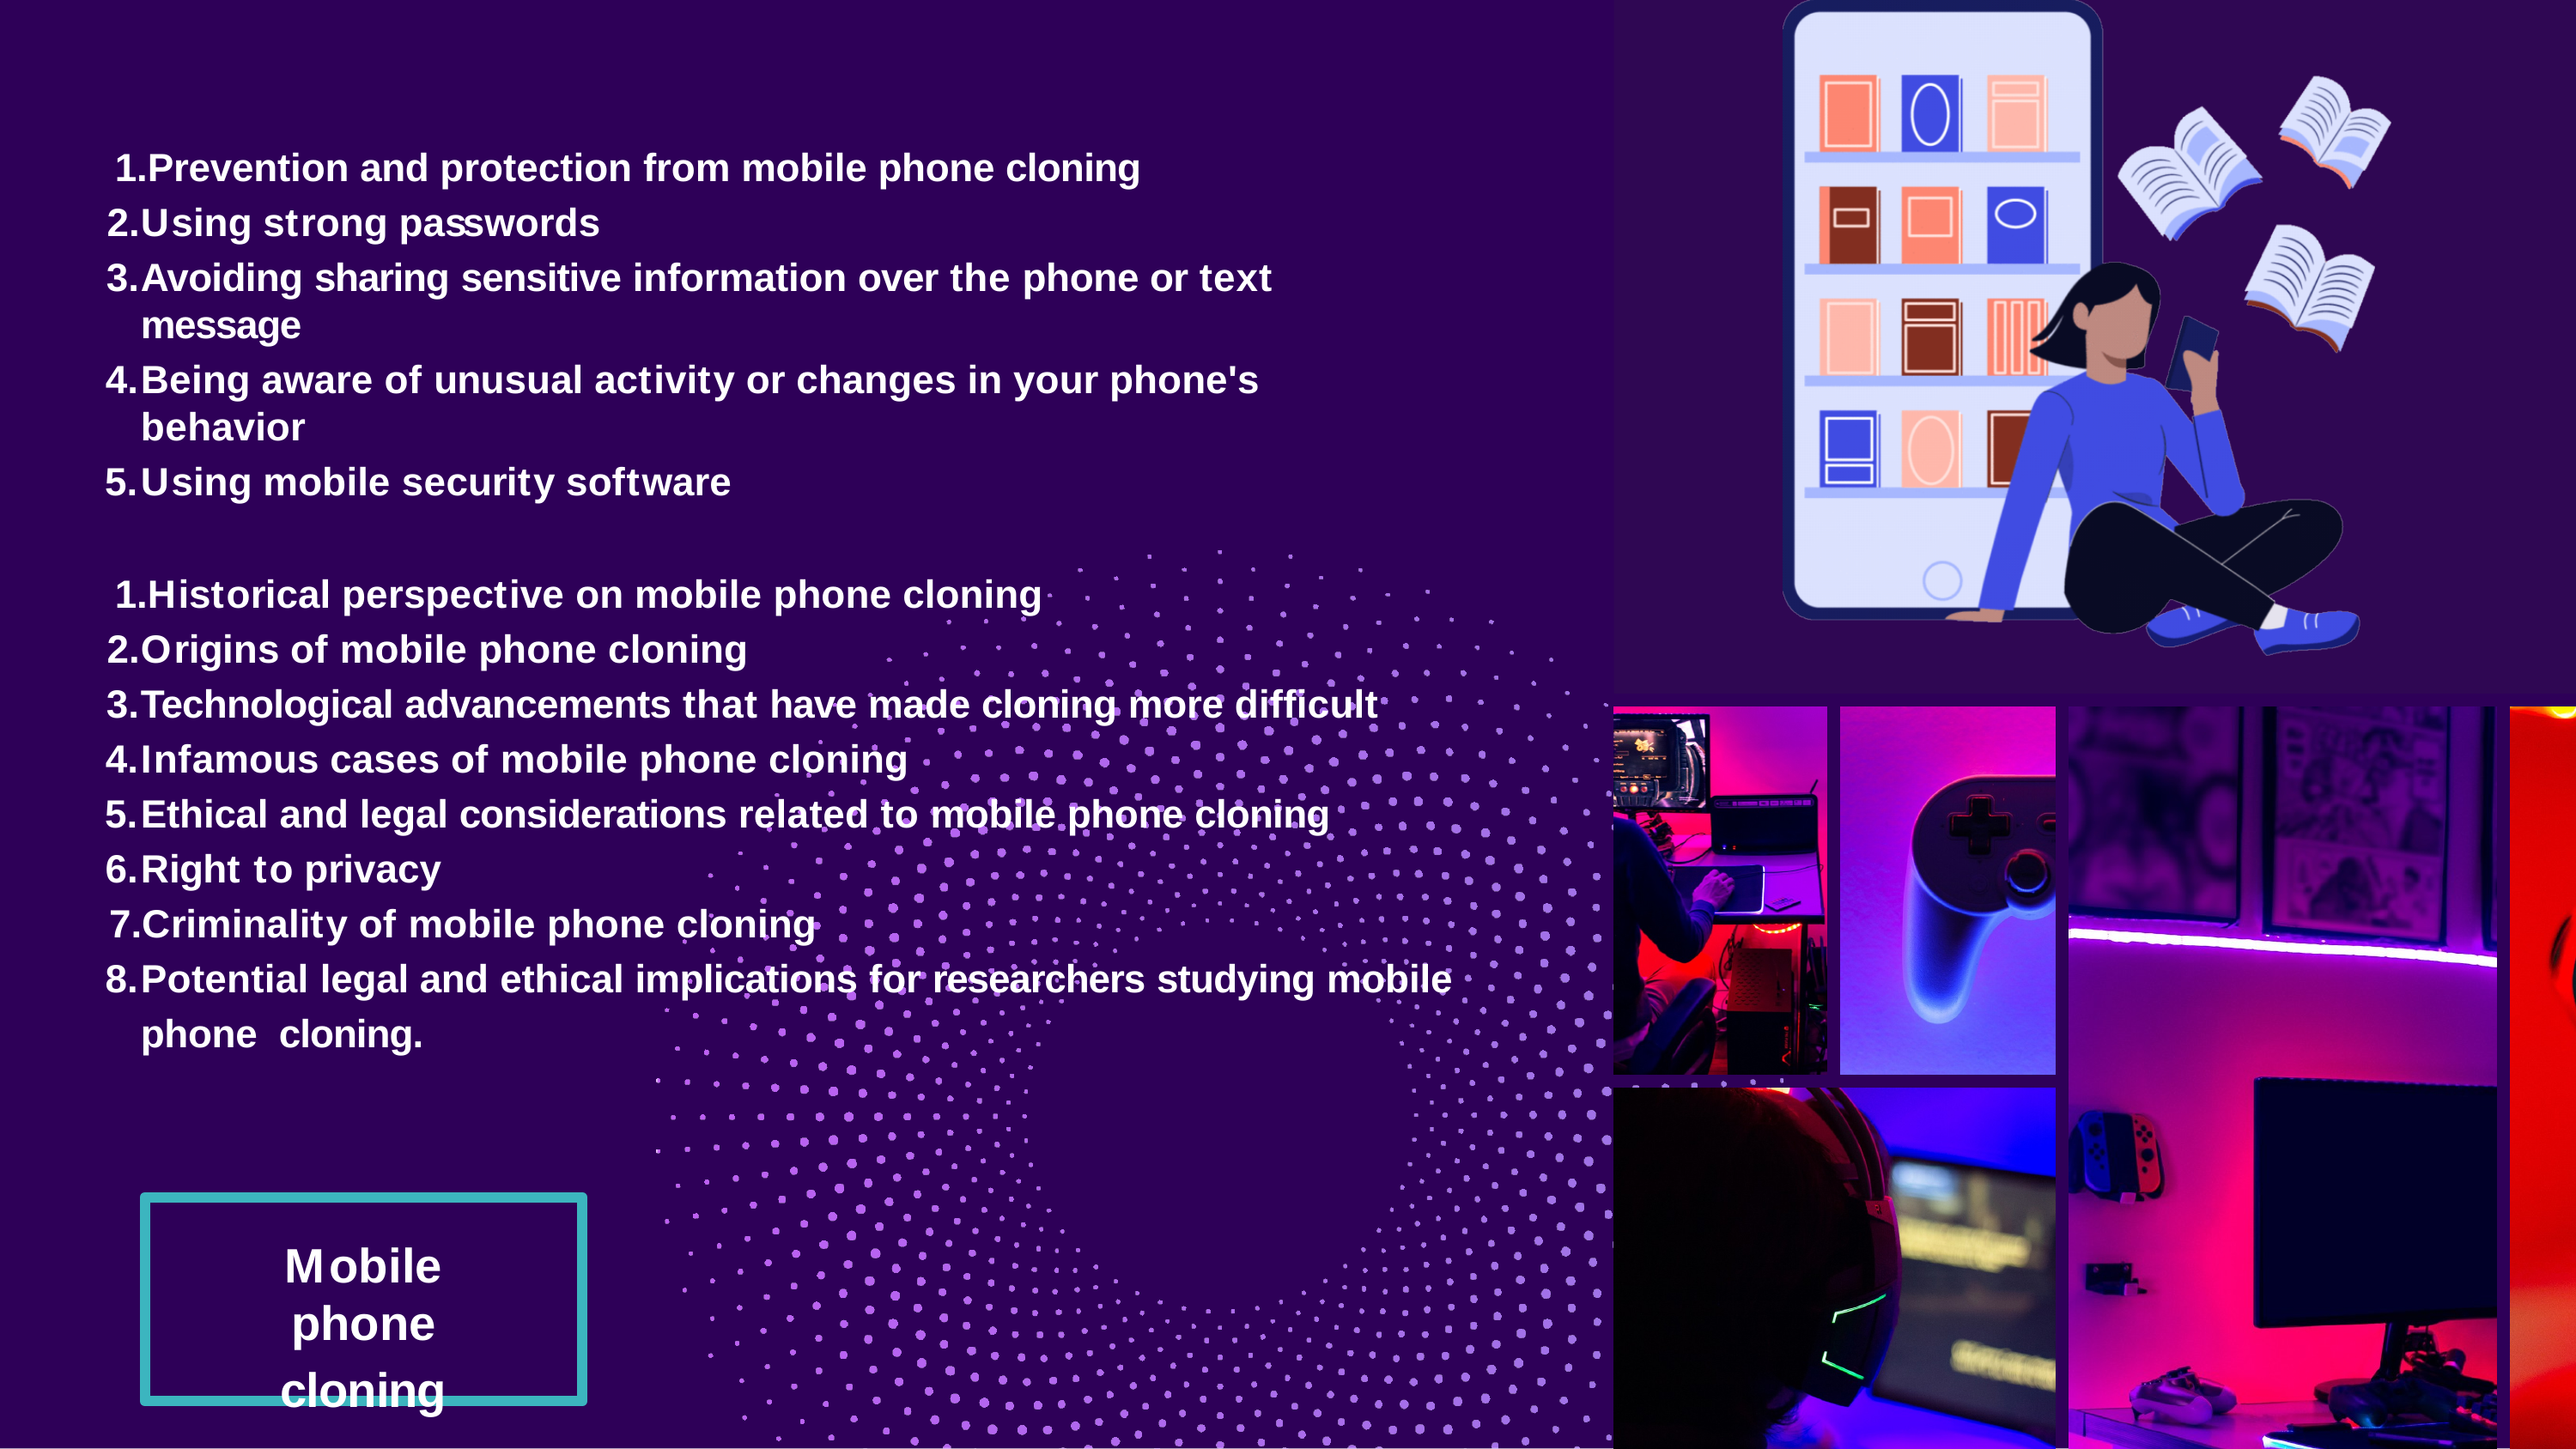

Prevention and protection from mobile phone cloning
Using strong passwords
Avoiding sharing sensitive information over the phone or text message
Being aware of unusual activity or changes in your phone's behavior
Using mobile security software
Historical perspective on mobile phone cloning
Origins of mobile phone cloning
Technological advancements that have made cloning more difficult
Infamous cases of mobile phone cloning
Ethical and legal considerations related to mobile phone cloning
Right to privacy
Criminality of mobile phone cloning
Potential legal and ethical implications for researchers studying mobile phone  cloning.
Mobile phone
cloning